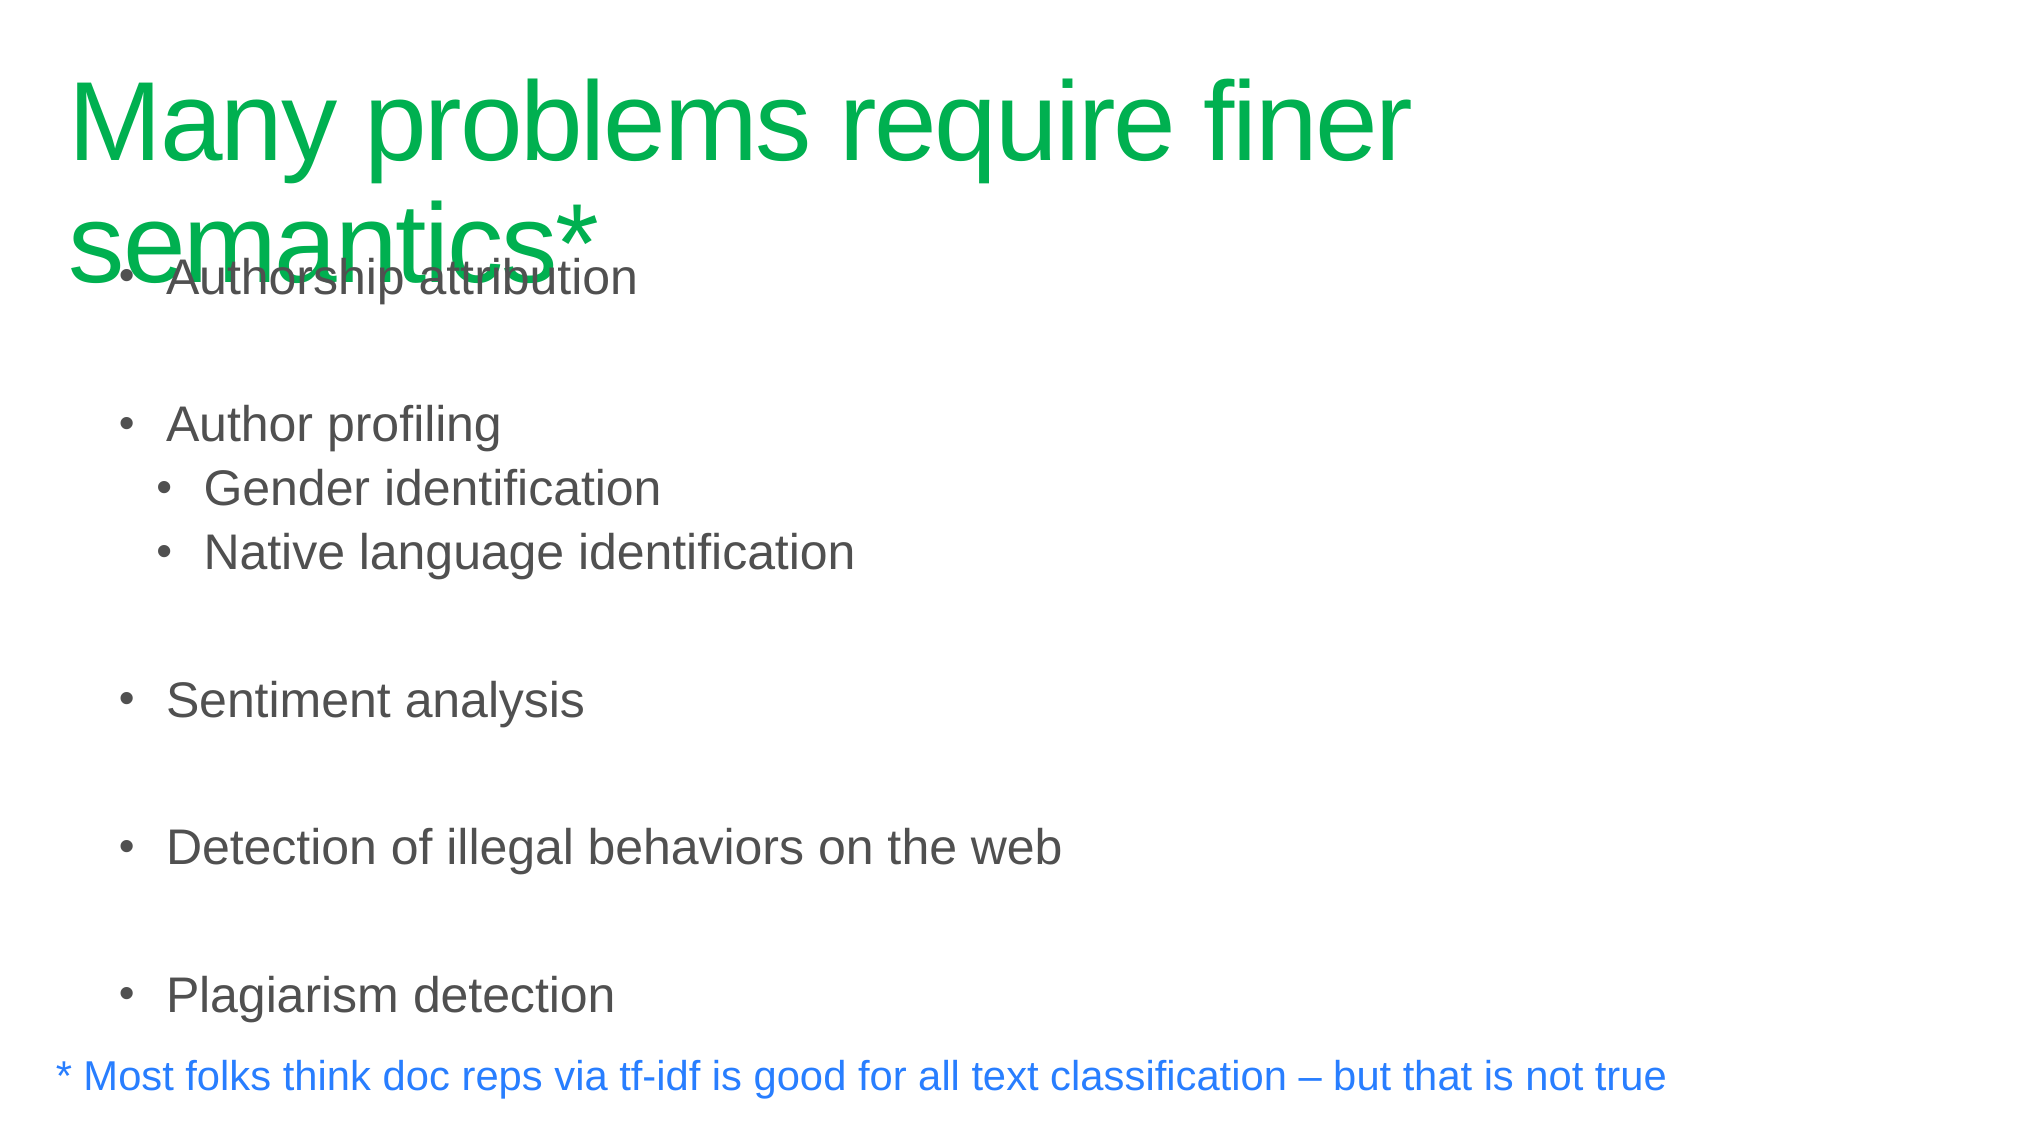

# Many problems require finer semantics*
Authorship attribution

Author profiling
Gender identification
Native language identification

Sentiment analysis

Detection of illegal behaviors on the web

Plagiarism detection

* Most folks think doc reps via tf-idf is good for all text classification – but that is not true